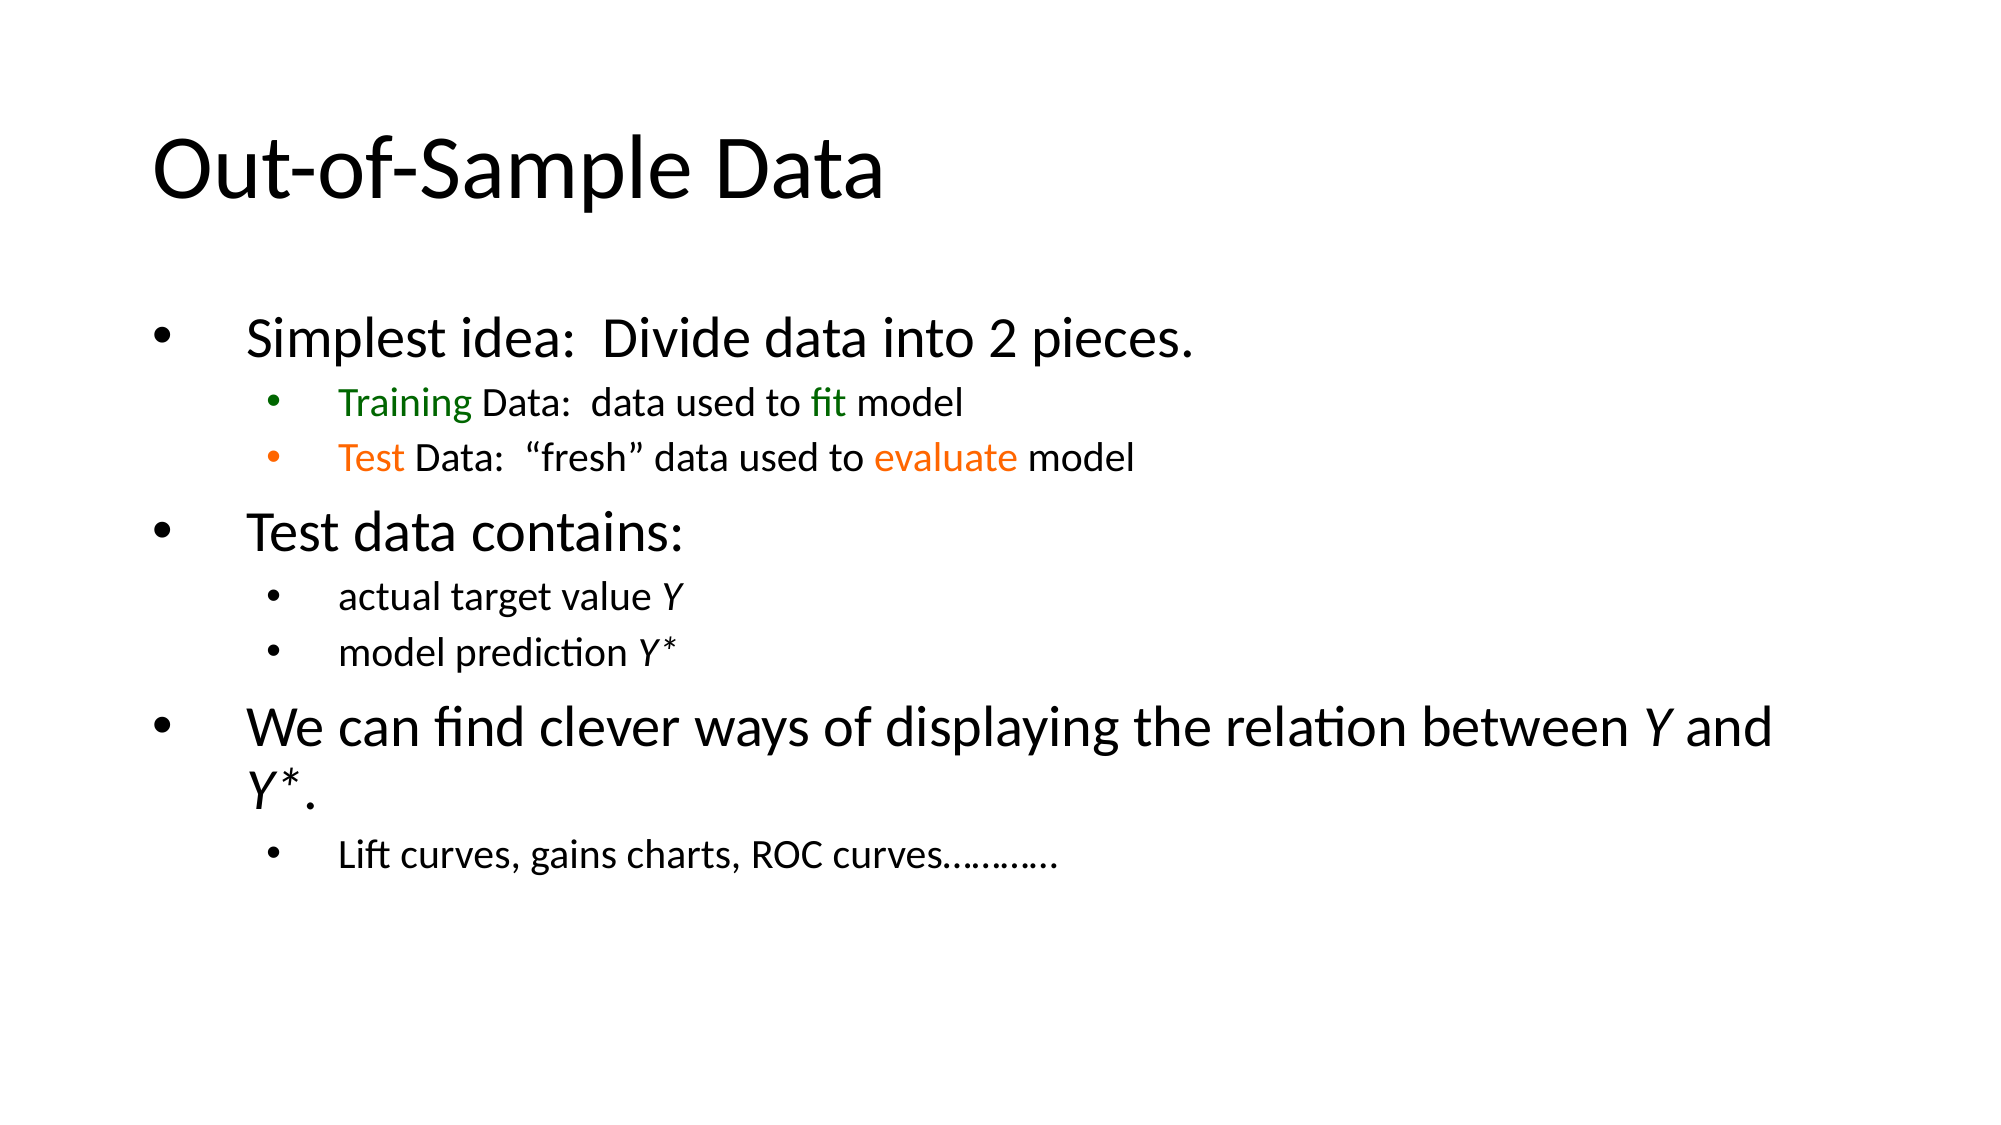

# Out-of-Sample Data
Simplest idea:  Divide data into 2 pieces.
Training Data:  data used to fit model
Test Data:  “fresh” data used to evaluate model
Test data contains:
actual target value Y
model prediction Y*
We can find clever ways of displaying the relation between Y and Y*.
Lift curves, gains charts, ROC curves…………